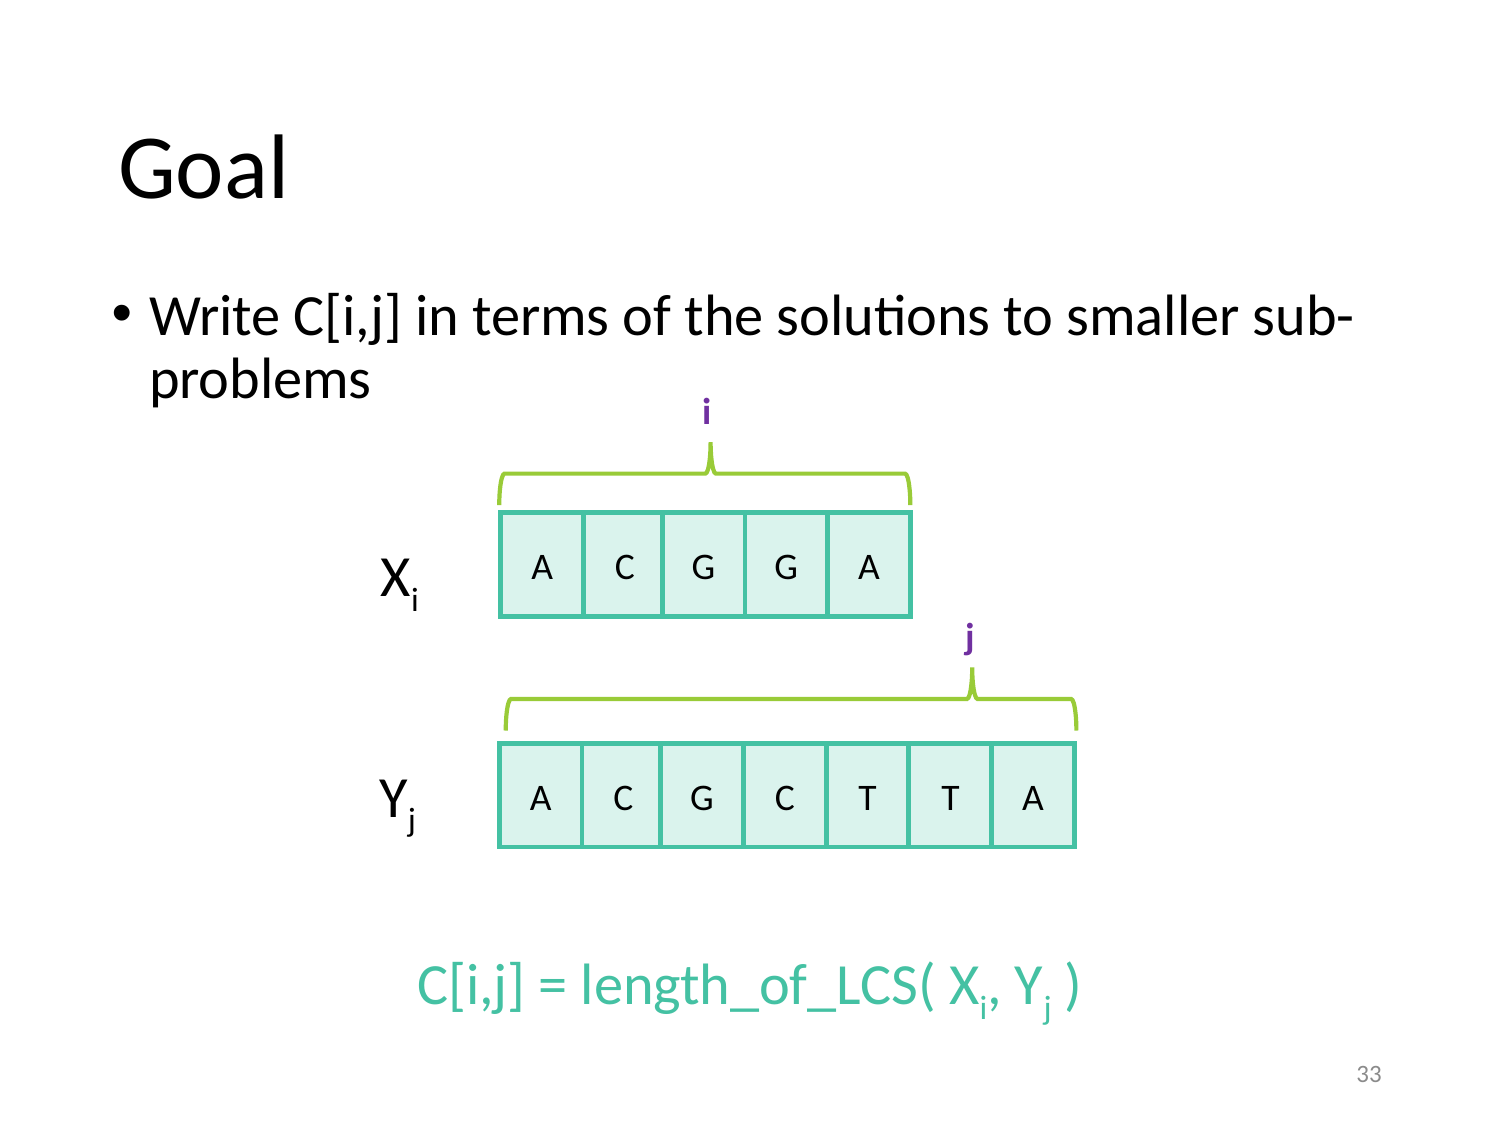

# Goal

Write C[i,j] in terms of the solutions to smaller sub-problems
i

A
C
G
G
A
Xi
j
A
C
G
C
T
T
A
Yj
C[i,j] = length_of_LCS( Xi, Yj )
33